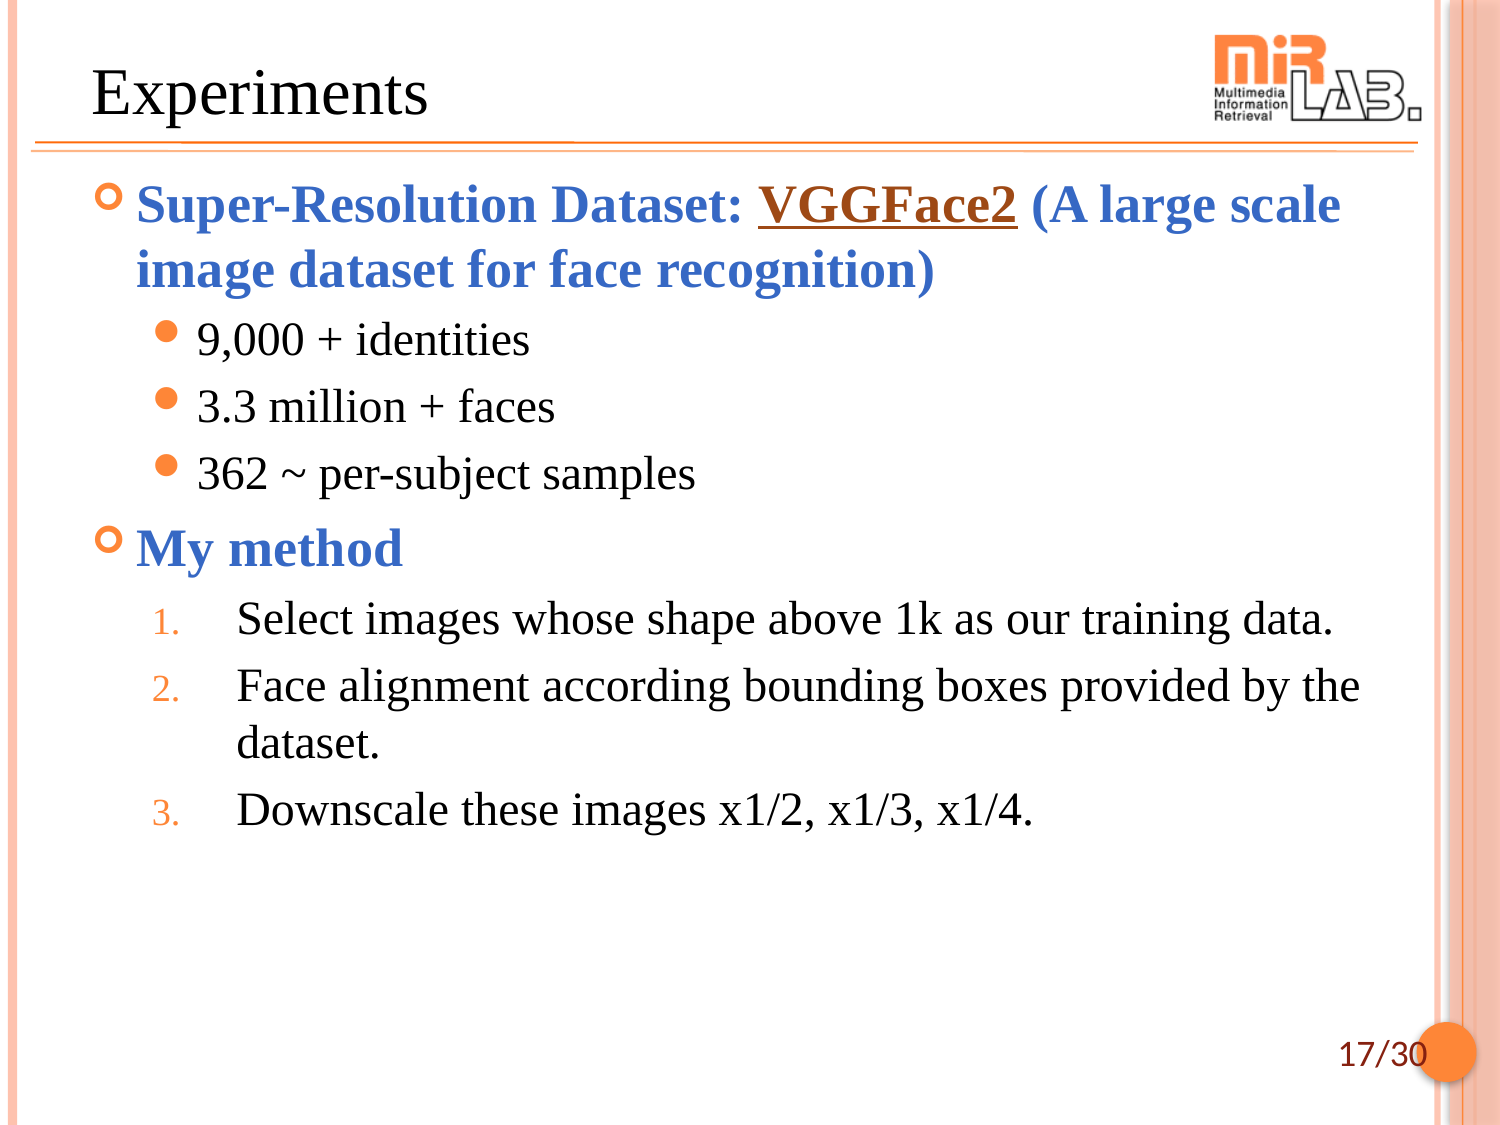

# Experiments
Super-Resolution Dataset: VGGFace2 (A large scale image dataset for face recognition)
9,000 + identities
3.3 million + faces
362 ~ per-subject samples
My method
Select images whose shape above 1k as our training data.
Face alignment according bounding boxes provided by the dataset.
Downscale these images x1/2, x1/3, x1/4.